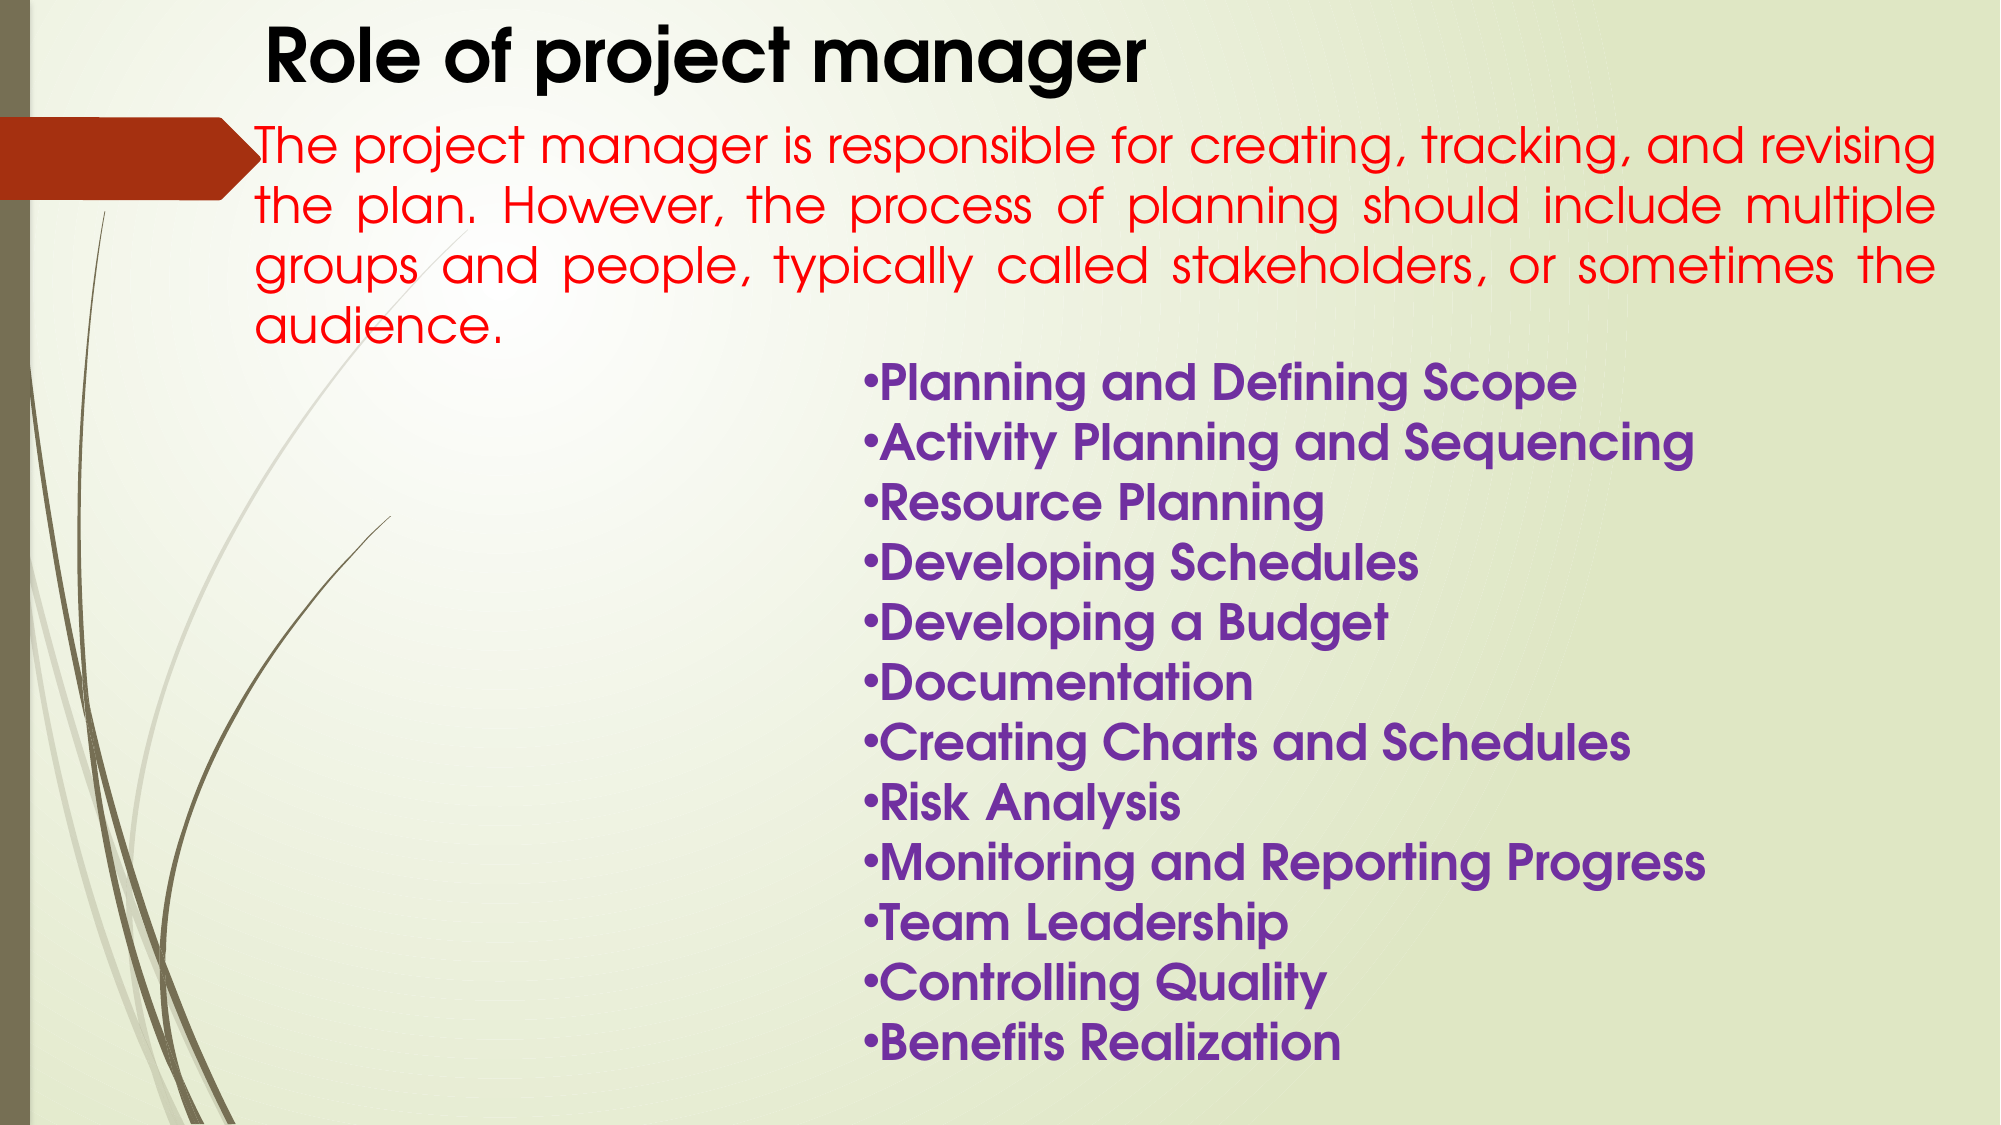

Role of project manager
The project manager is responsible for creating, tracking, and revising the plan. However, the process of planning should include multiple groups and people, typically called stakeholders, or sometimes the audience.
Planning and Defining Scope
Activity Planning and Sequencing
Resource Planning
Developing Schedules
Developing a Budget
Documentation
Creating Charts and Schedules
Risk Analysis
Monitoring and Reporting Progress
Team Leadership
Controlling Quality
Benefits Realization